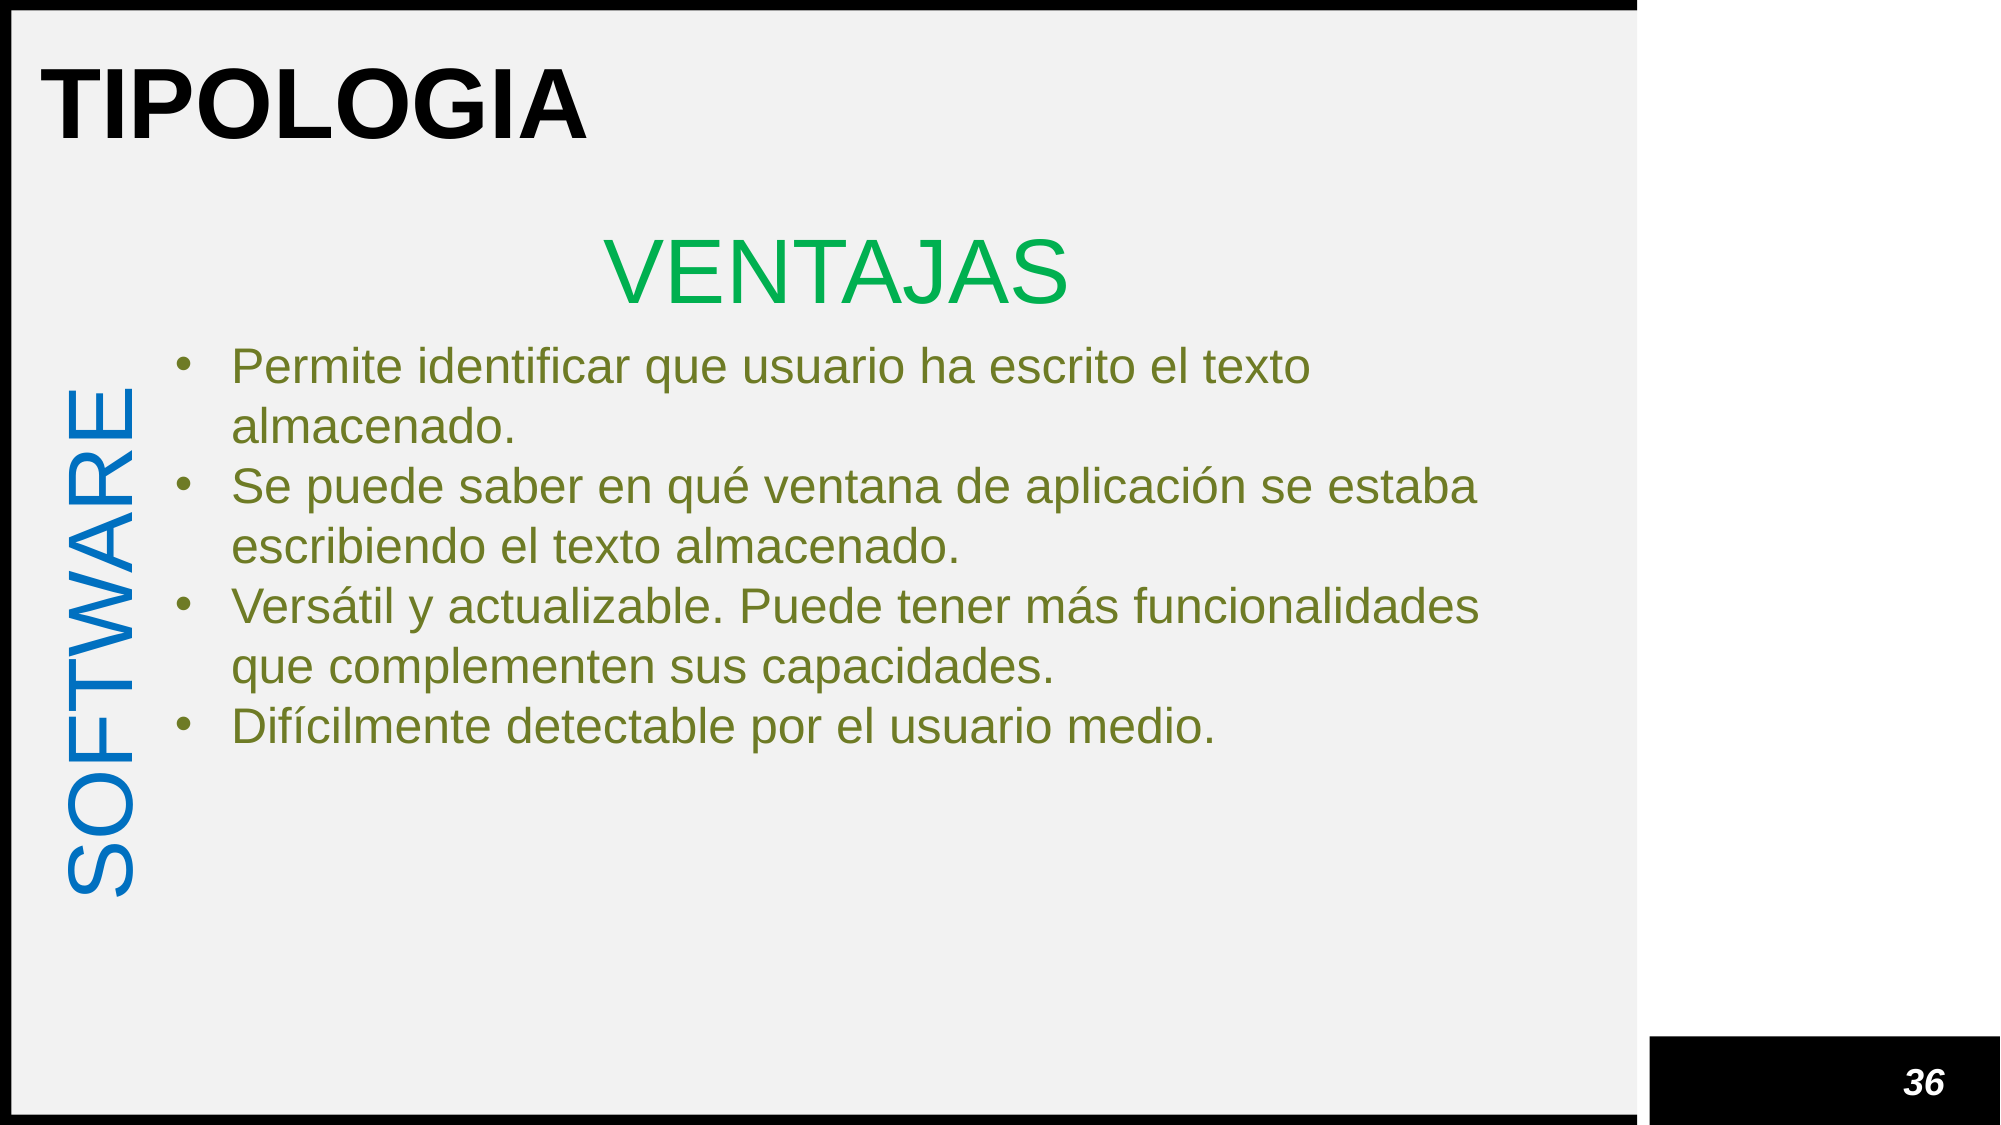

TIPOLOGIA
VENTAJAS
Permite identificar que usuario ha escrito el texto almacenado.
Se puede saber en qué ventana de aplicación se estaba escribiendo el texto almacenado.
Versátil y actualizable. Puede tener más funcionalidades que complementen sus capacidades.
Difícilmente detectable por el usuario medio.
SOFTWARE
36